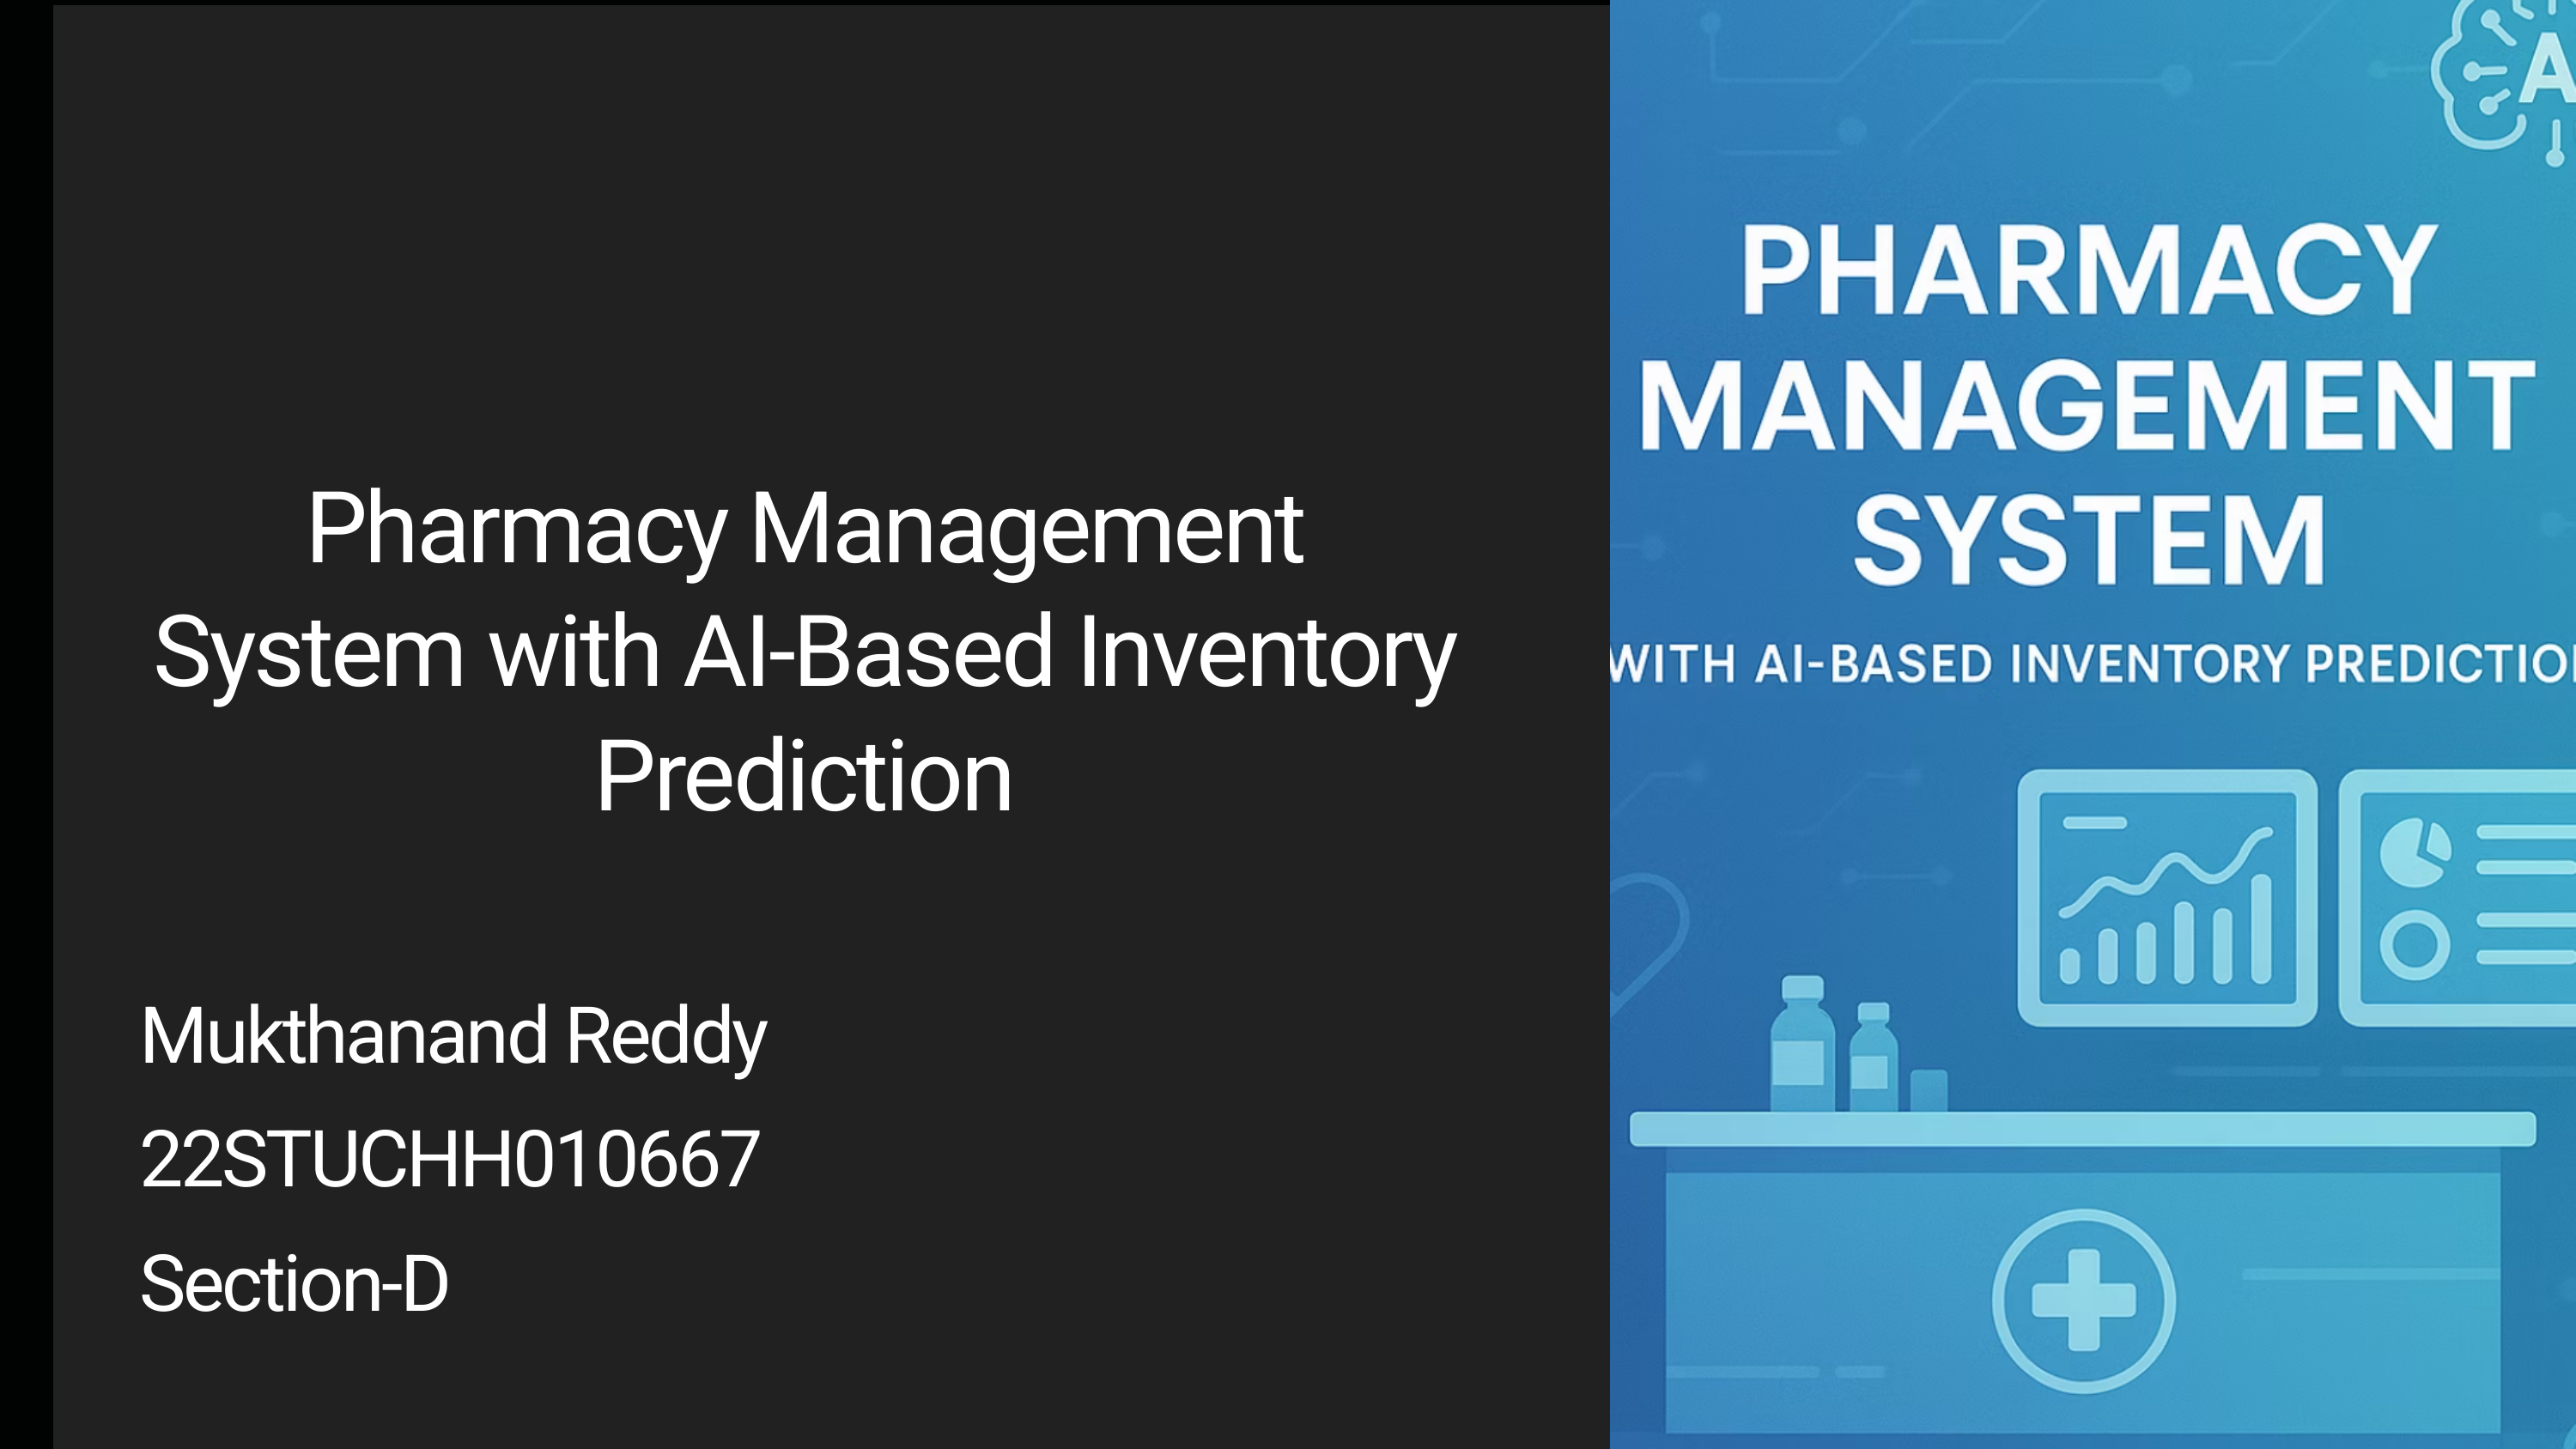

Pharmacy Management System with AI-Based Inventory Prediction

Mukthanand Reddy
22STUCHH010667
Section-D